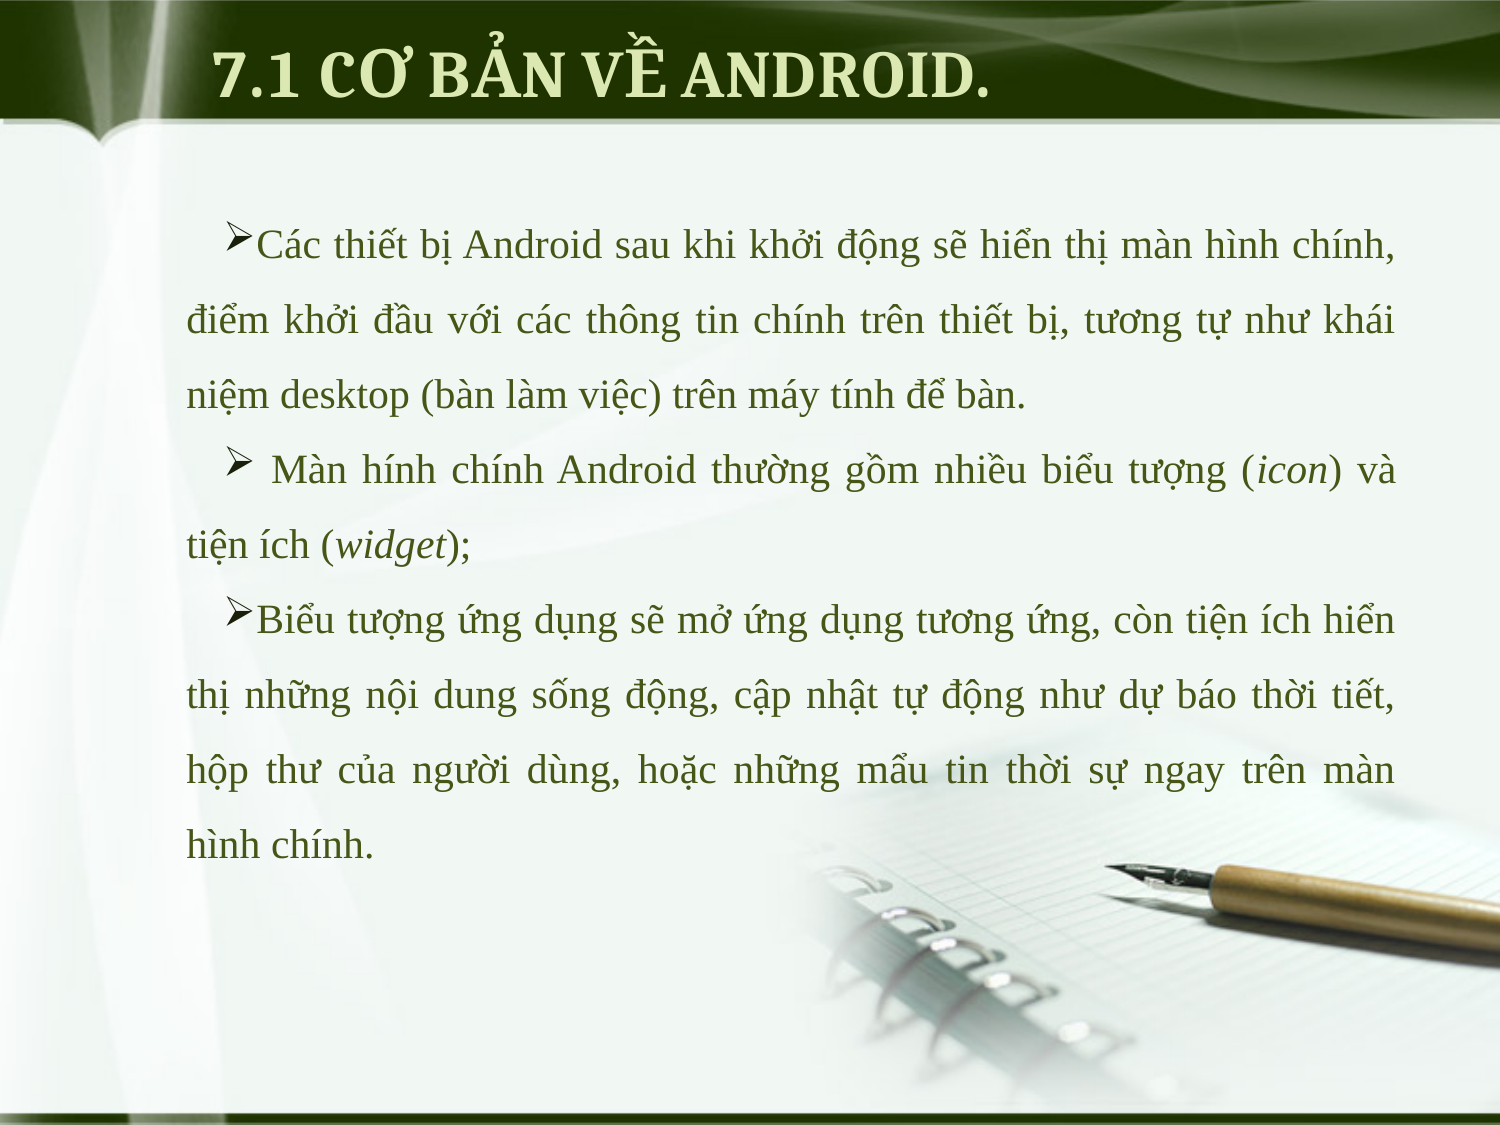

# 7.1 CƠ BẢN VỀ ANDROID.
Các thiết bị Android sau khi khởi động sẽ hiển thị màn hình chính, điểm khởi đầu với các thông tin chính trên thiết bị, tương tự như khái niệm desktop (bàn làm việc) trên máy tính để bàn.
 Màn hính chính Android thường gồm nhiều biểu tượng (icon) và tiện ích (widget);
Biểu tượng ứng dụng sẽ mở ứng dụng tương ứng, còn tiện ích hiển thị những nội dung sống động, cập nhật tự động như dự báo thời tiết, hộp thư của người dùng, hoặc những mẩu tin thời sự ngay trên màn hình chính.